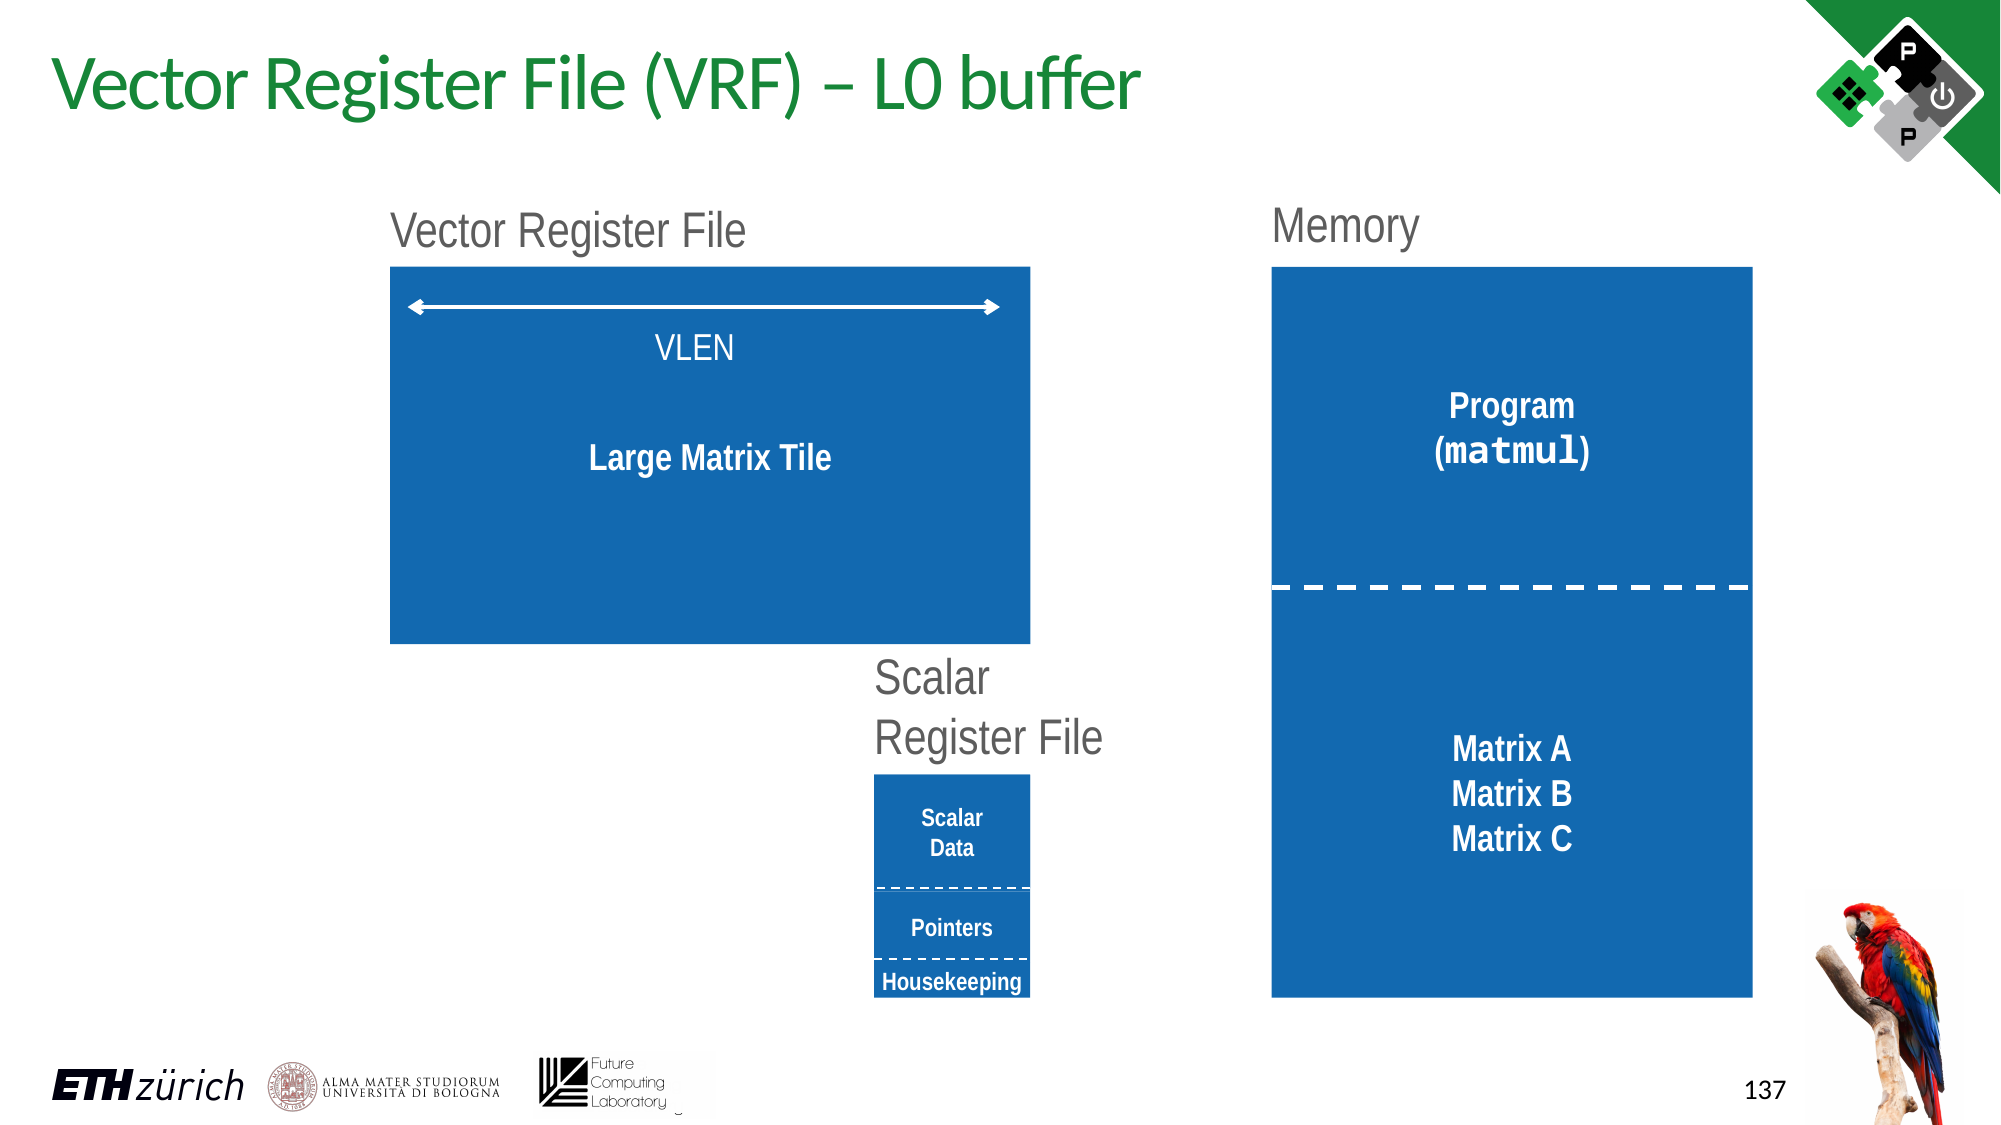

# Vector Register File (VRF) – L0 buffer
Memory
Vector Register File
Large Matrix Tile
Program
(matmul)
VLEN
Matrix A
Matrix B
Matrix C
Scalar
Register File
Scalar
Data
3x3
Matrix Tile
Pointers
Housekeeping
137